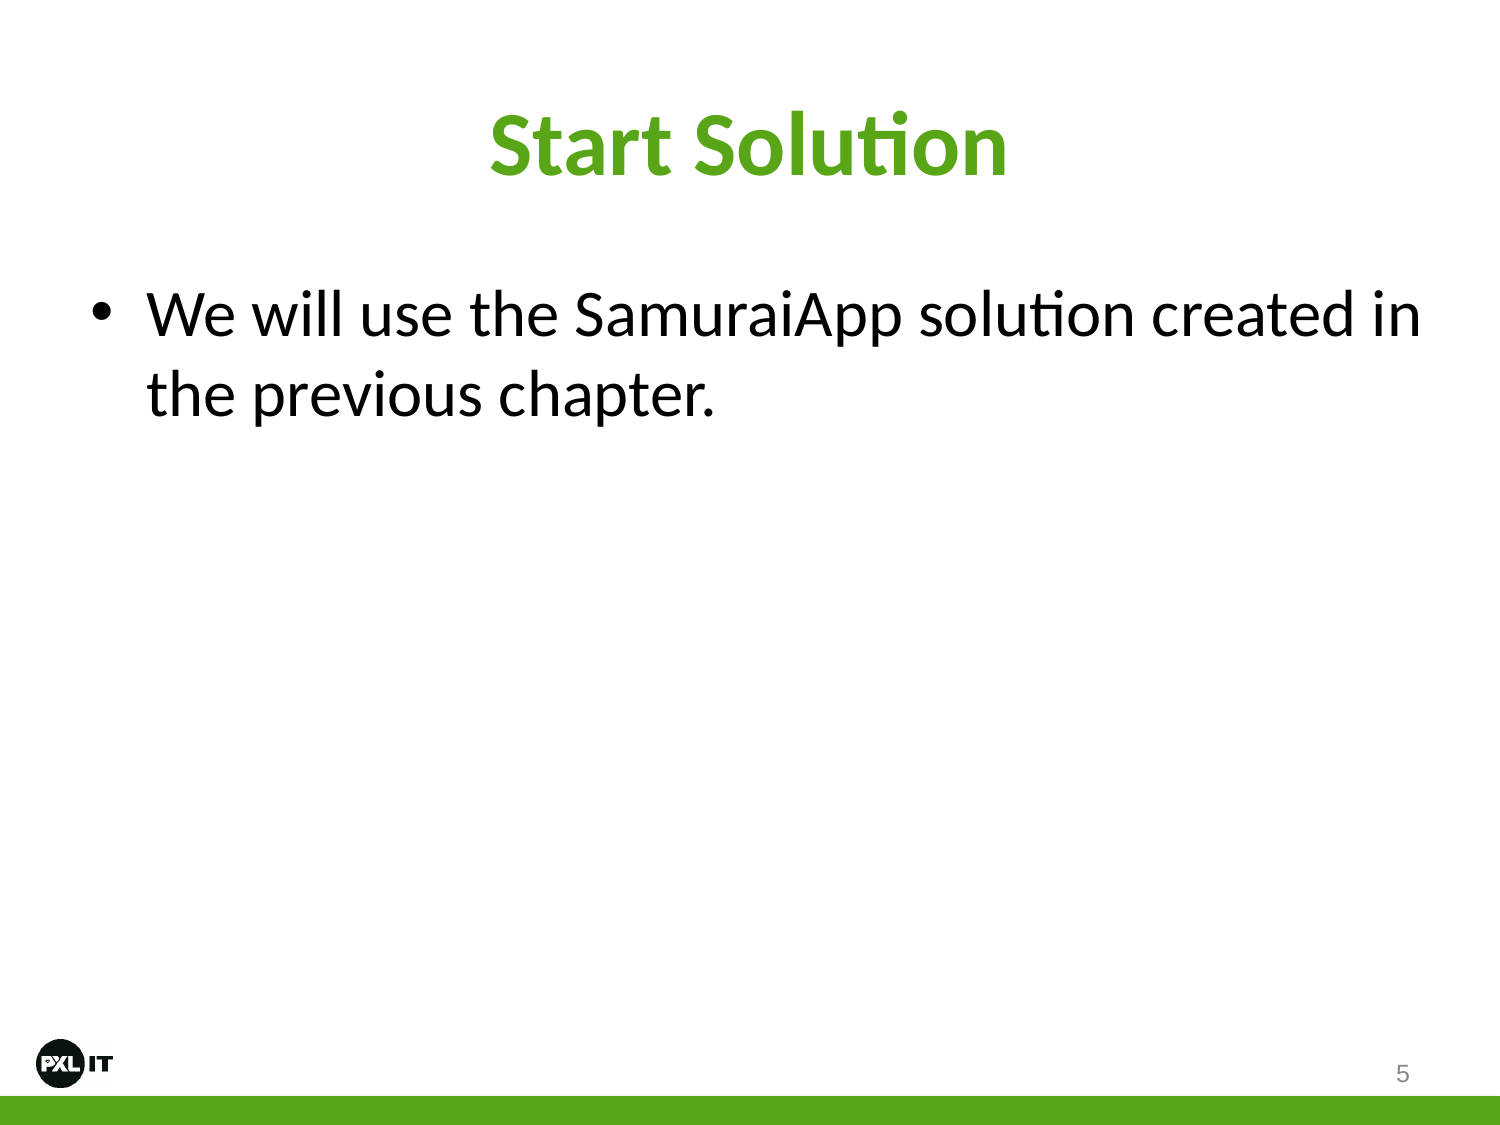

# Start Solution
We will use the SamuraiApp solution created in the previous chapter.

5